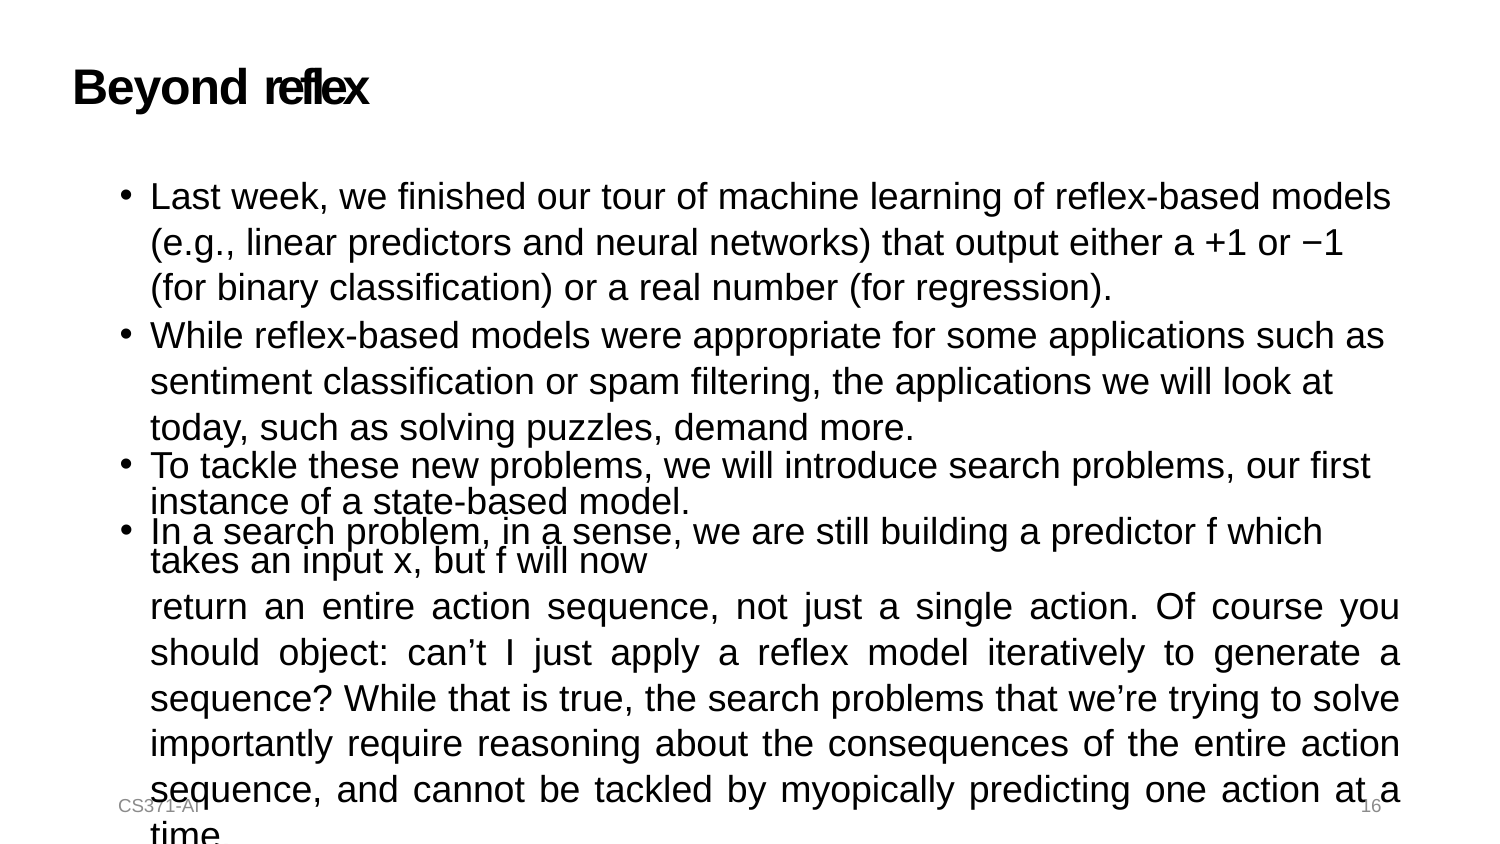

Beyond reflex
Last week, we finished our tour of machine learning of reflex-based models (e.g., linear predictors and neural networks) that output either a +1 or −1 (for binary classification) or a real number (for regression).
While reflex-based models were appropriate for some applications such as sentiment classification or spam filtering, the applications we will look at today, such as solving puzzles, demand more.
To tackle these new problems, we will introduce search problems, our first instance of a state-based model.
In a search problem, in a sense, we are still building a predictor f which takes an input x, but f will now
return an entire action sequence, not just a single action. Of course you should object: can’t I just apply a reflex model iteratively to generate a sequence? While that is true, the search problems that we’re trying to solve importantly require reasoning about the consequences of the entire action sequence, and cannot be tackled by myopically predicting one action at a time.
Tangent: Of course, saying ”cannot” is a bit strong, since sometimes a search problem can be solved by a reflex-based model. You could have a massive lookup table that told you what the best action was for any given situation. It is interesting to think of this as a time/memory tradeoff where reflex-based models are performing an implicit kind of caching. Going on a further tangent, one can even imagine compiling a state-based model into a reflex-based model; if you’re walking around Stanford for the first time, you might have to really plan things out, but eventually it kind of becomes reflex.
We have looked at many real-world examples of this paradigm. For each example, the key is to decompose
the output solution into a sequence of primitive actions. In addition, we need to think about how to evaluate different possible outputs.
CS371-AI
16